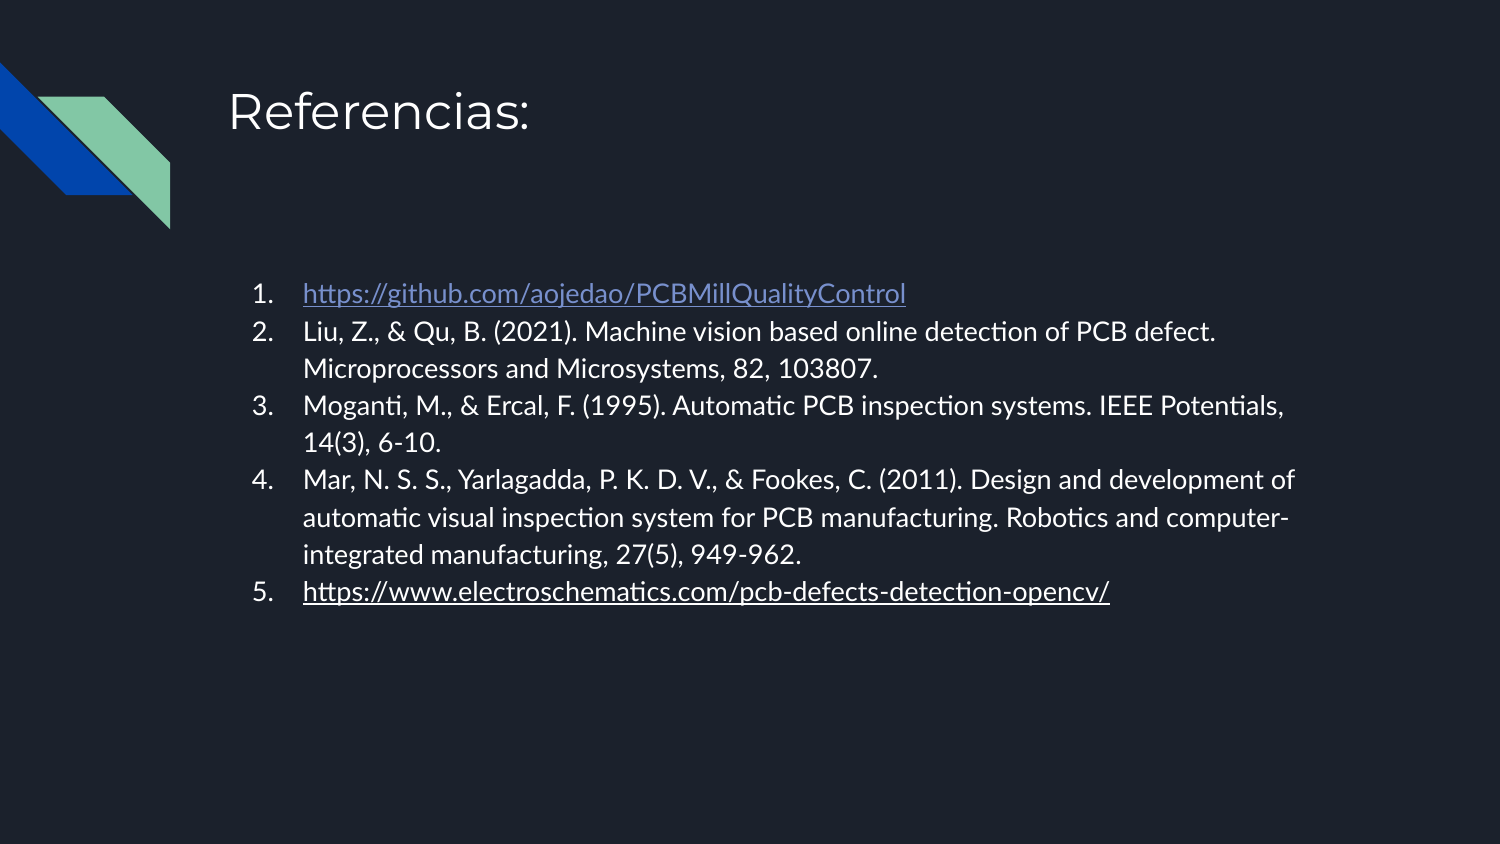

# Referencias:
https://github.com/aojedao/PCBMillQualityControl
Liu, Z., & Qu, B. (2021). Machine vision based online detection of PCB defect. Microprocessors and Microsystems, 82, 103807.
Moganti, M., & Ercal, F. (1995). Automatic PCB inspection systems. IEEE Potentials, 14(3), 6-10.
Mar, N. S. S., Yarlagadda, P. K. D. V., & Fookes, C. (2011). Design and development of automatic visual inspection system for PCB manufacturing. Robotics and computer-integrated manufacturing, 27(5), 949-962.
https://www.electroschematics.com/pcb-defects-detection-opencv/